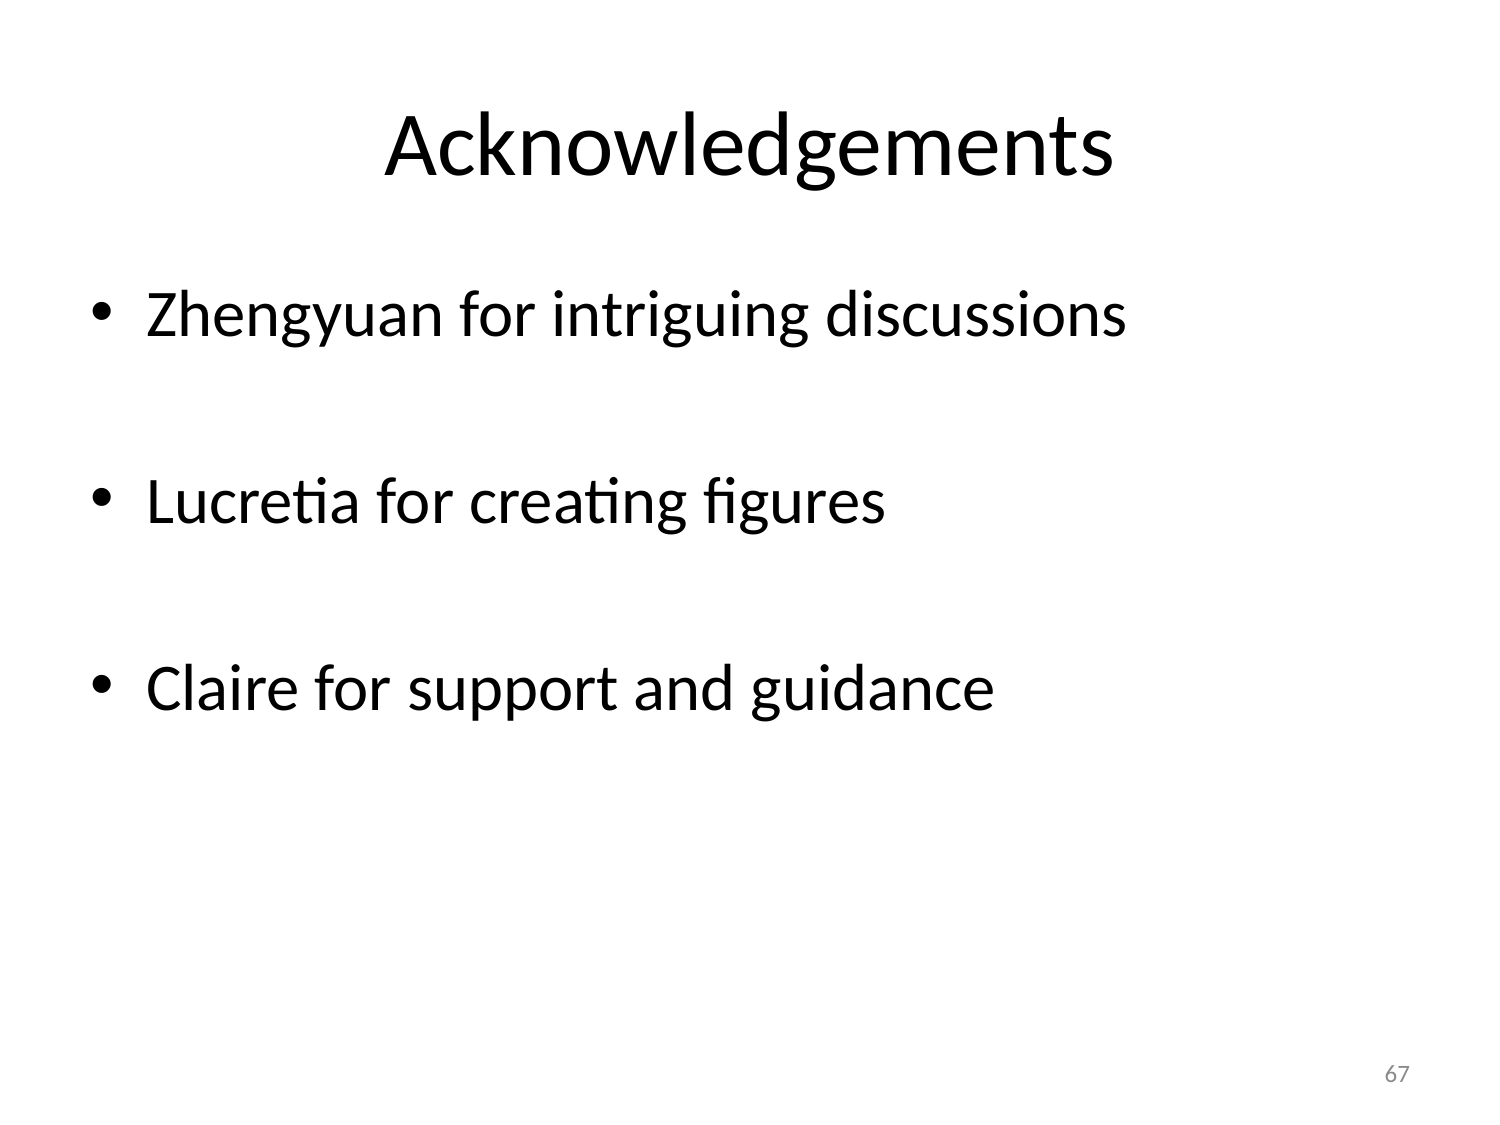

# Acknowledgements
Zhengyuan for intriguing discussions

Lucretia for creating figures

Claire for support and guidance
67